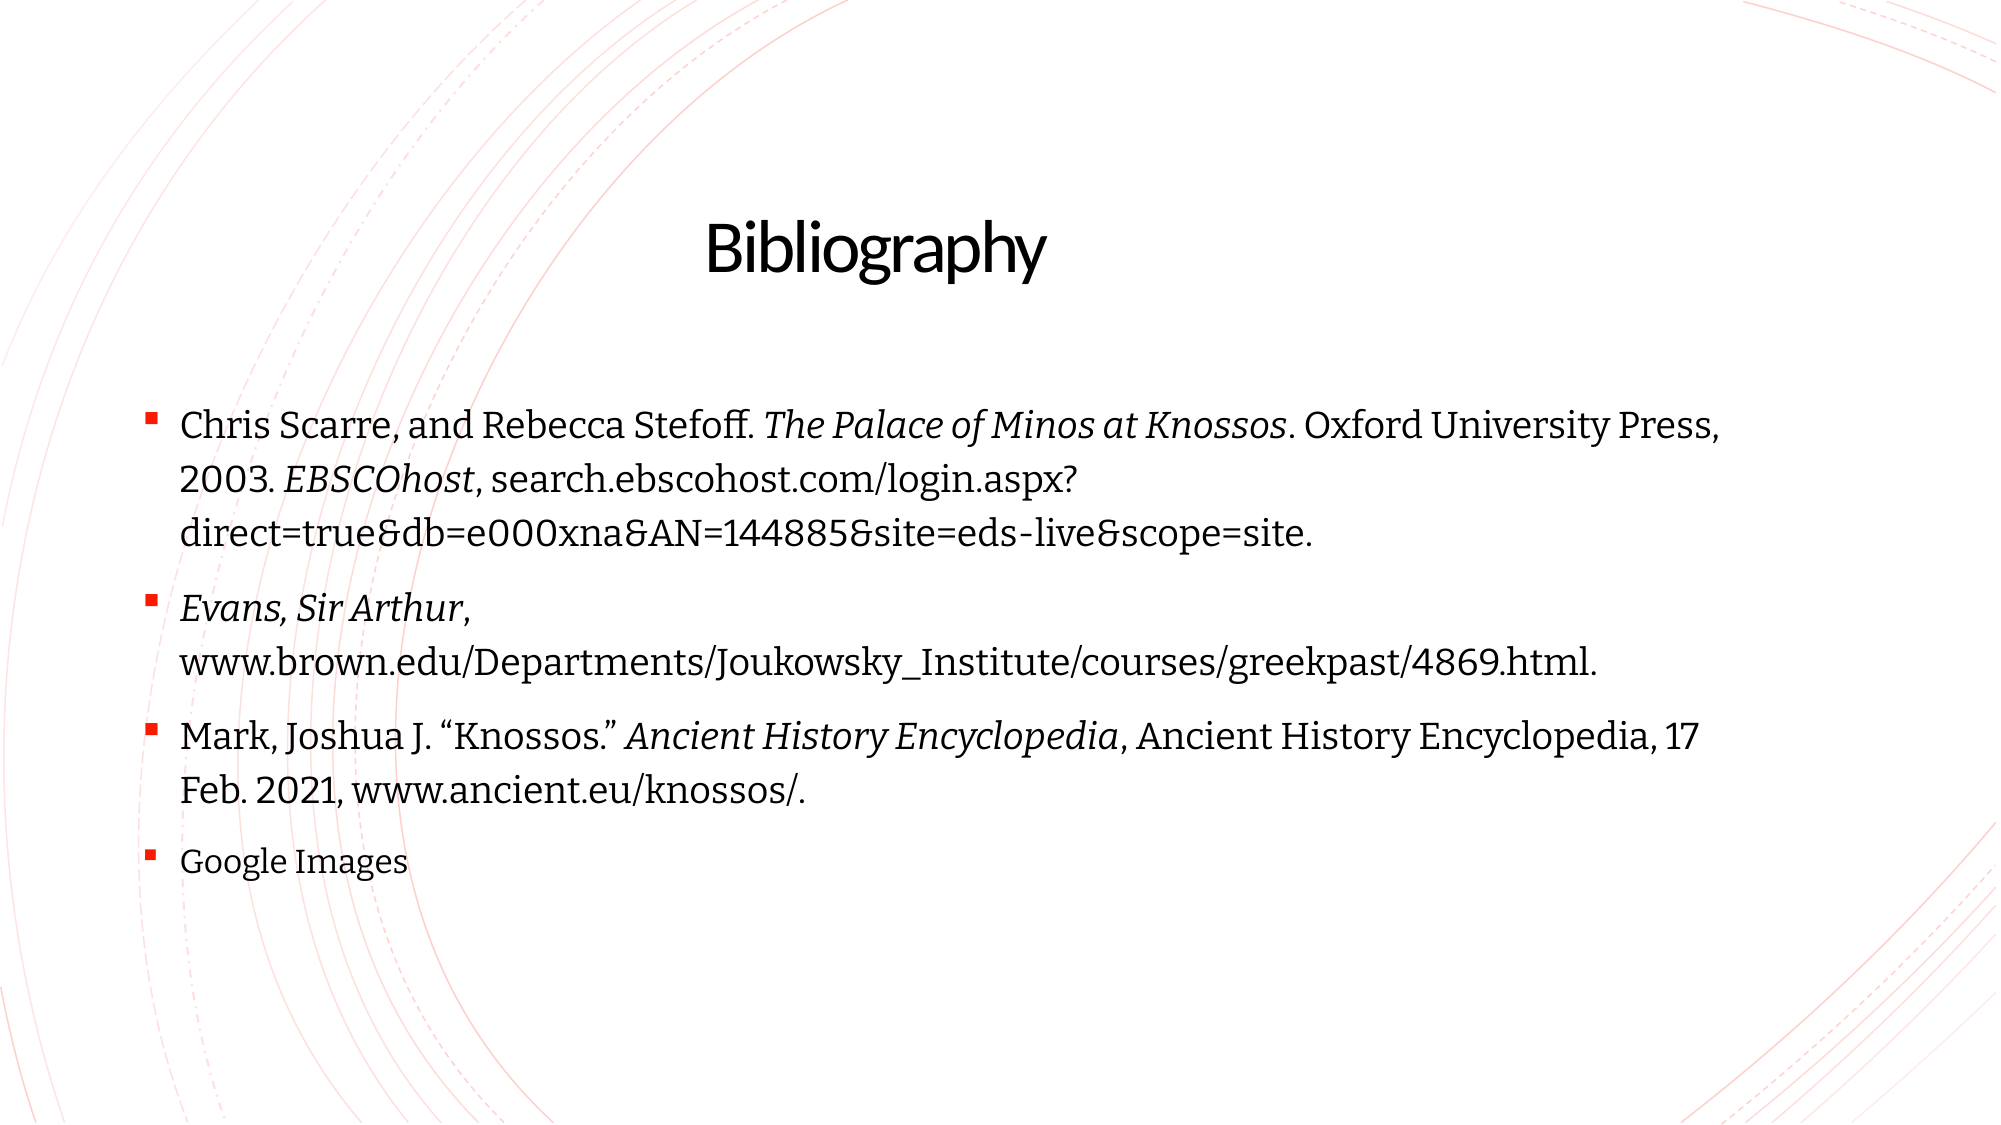

# Bibliography
Chris Scarre, and Rebecca Stefoff. The Palace of Minos at Knossos. Oxford University Press, 2003. EBSCOhost, search.ebscohost.com/login.aspx?direct=true&db=e000xna&AN=144885&site=eds-live&scope=site.
Evans, Sir Arthur, www.brown.edu/Departments/Joukowsky_Institute/courses/greekpast/4869.html.
Mark, Joshua J. “Knossos.” Ancient History Encyclopedia, Ancient History Encyclopedia, 17 Feb. 2021, www.ancient.eu/knossos/.
Google Images